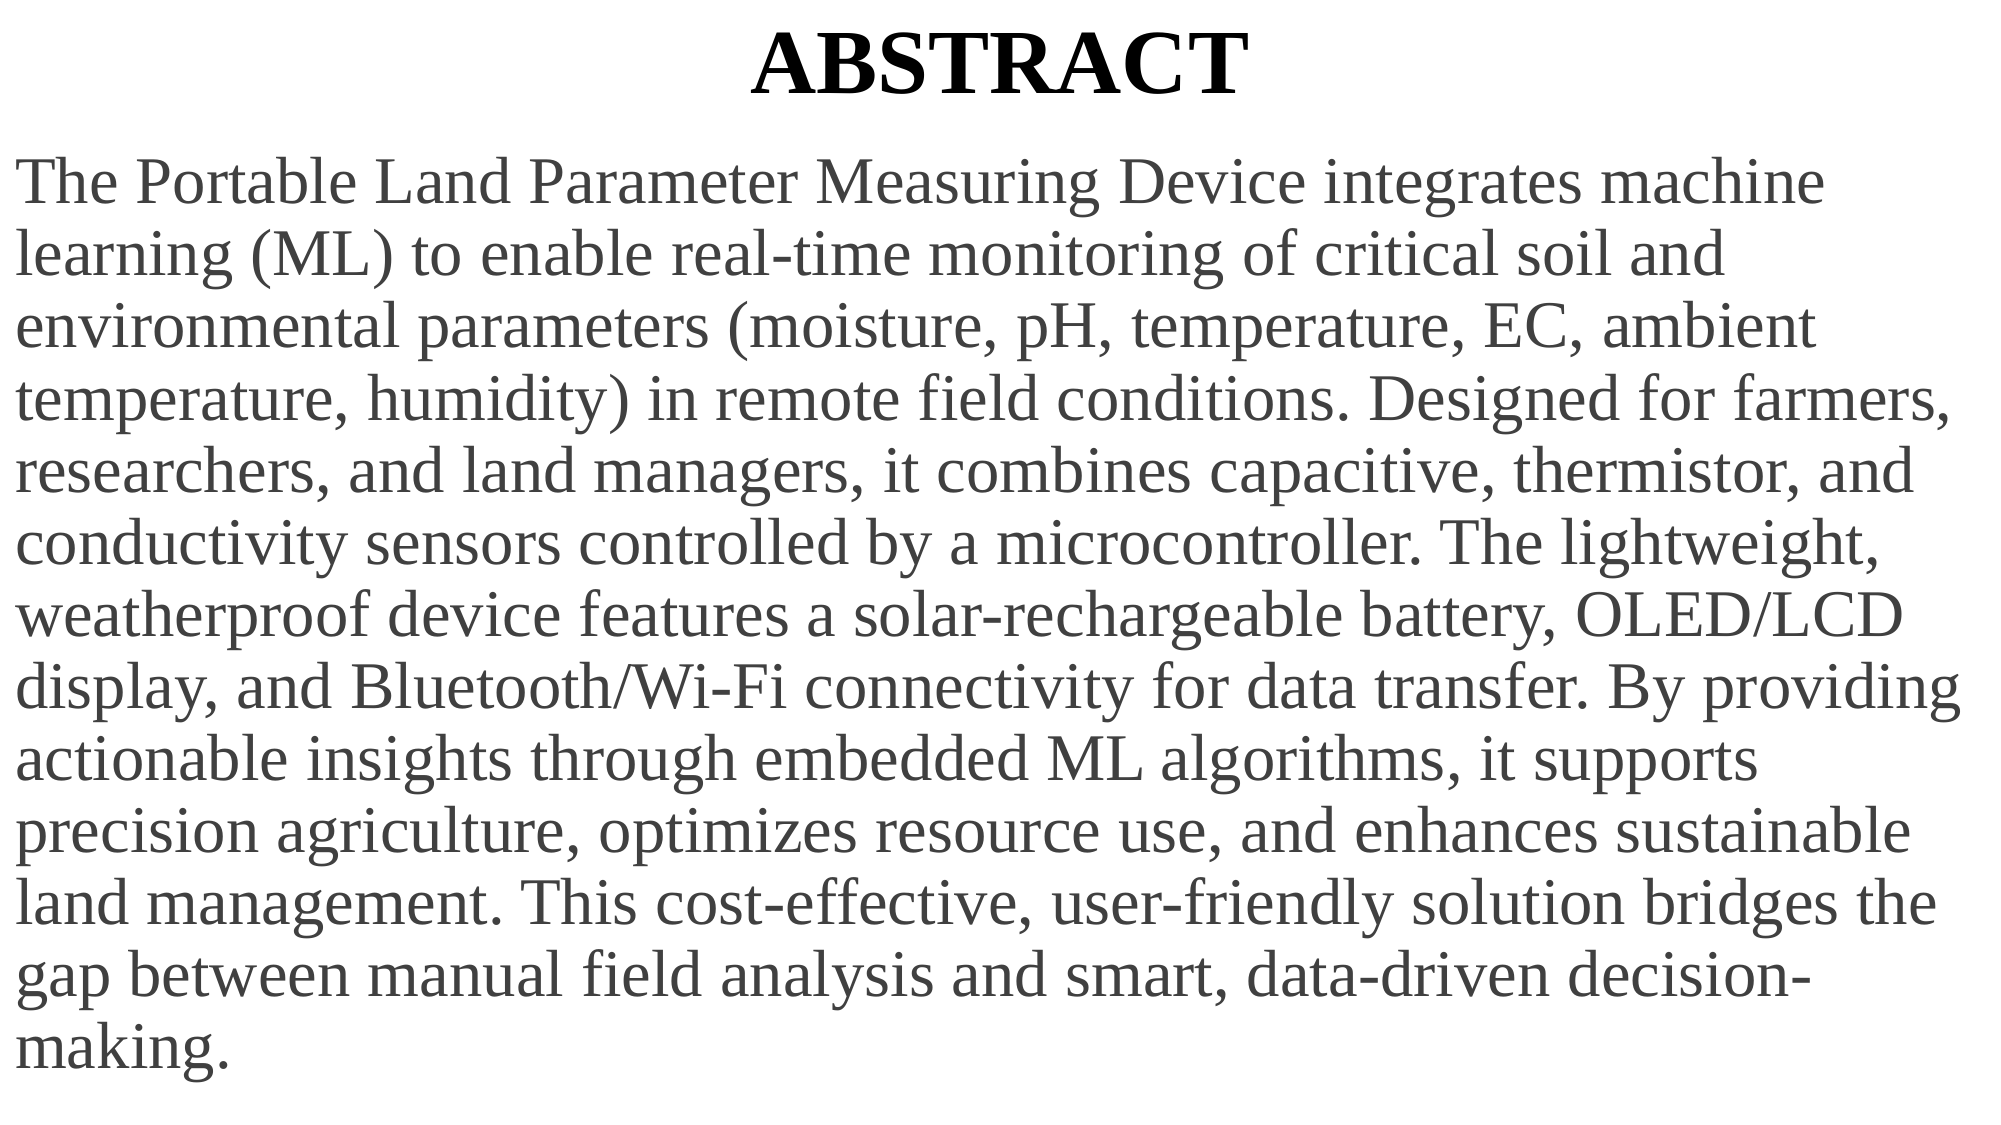

# ABSTRACT
The Portable Land Parameter Measuring Device integrates machine learning (ML) to enable real-time monitoring of critical soil and environmental parameters (moisture, pH, temperature, EC, ambient temperature, humidity) in remote field conditions. Designed for farmers, researchers, and land managers, it combines capacitive, thermistor, and conductivity sensors controlled by a microcontroller. The lightweight, weatherproof device features a solar-rechargeable battery, OLED/LCD display, and Bluetooth/Wi-Fi connectivity for data transfer. By providing actionable insights through embedded ML algorithms, it supports precision agriculture, optimizes resource use, and enhances sustainable land management. This cost-effective, user-friendly solution bridges the gap between manual field analysis and smart, data-driven decision-making.